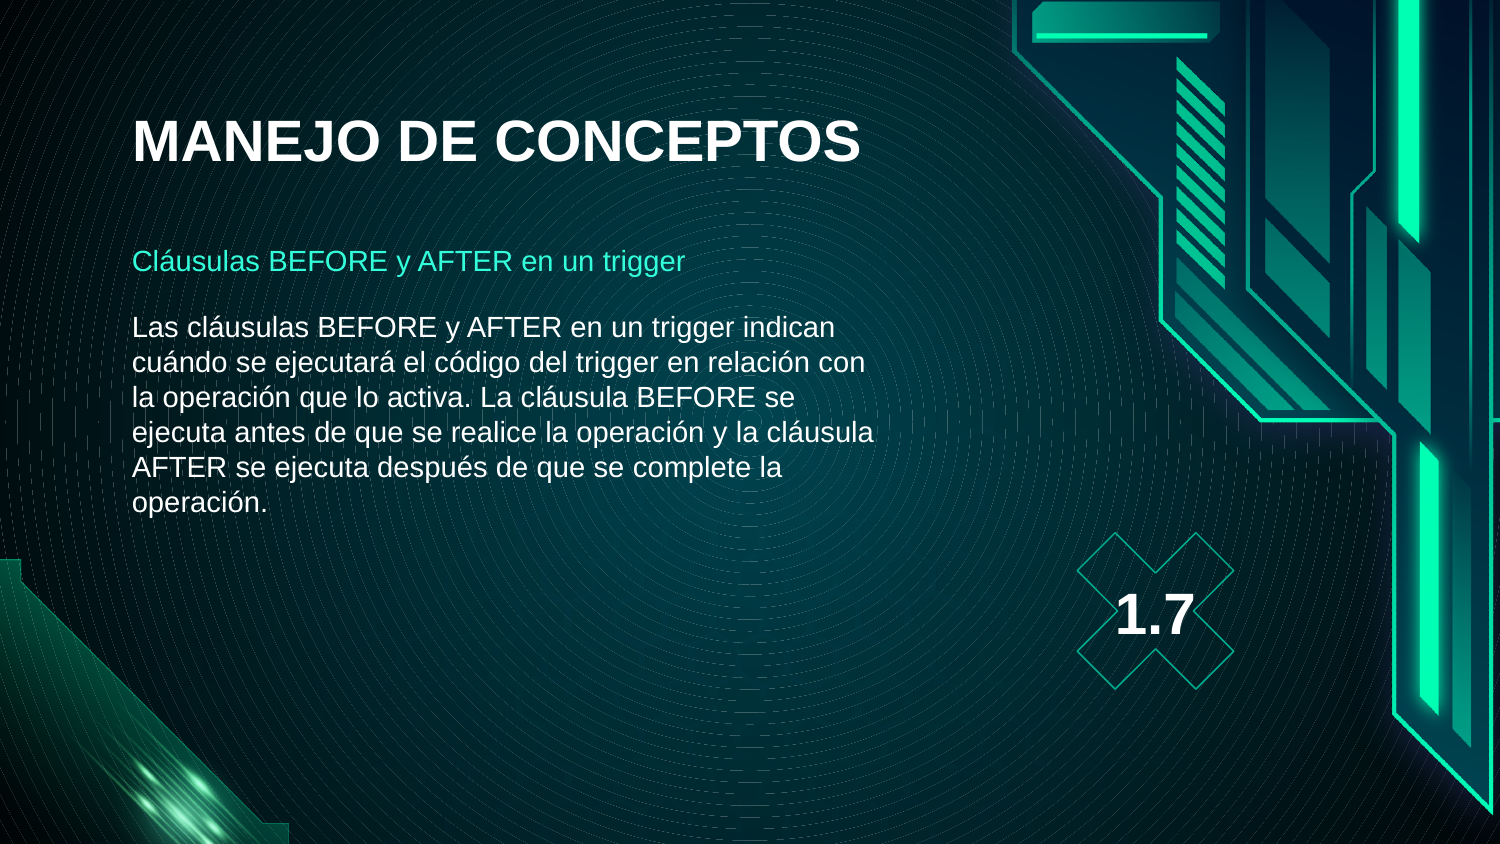

# MANEJO DE CONCEPTOS
Cláusulas BEFORE y AFTER en un trigger
Las cláusulas BEFORE y AFTER en un trigger indican cuándo se ejecutará el código del trigger en relación con la operación que lo activa. La cláusula BEFORE se ejecuta antes de que se realice la operación y la cláusula AFTER se ejecuta después de que se complete la operación.

1.7